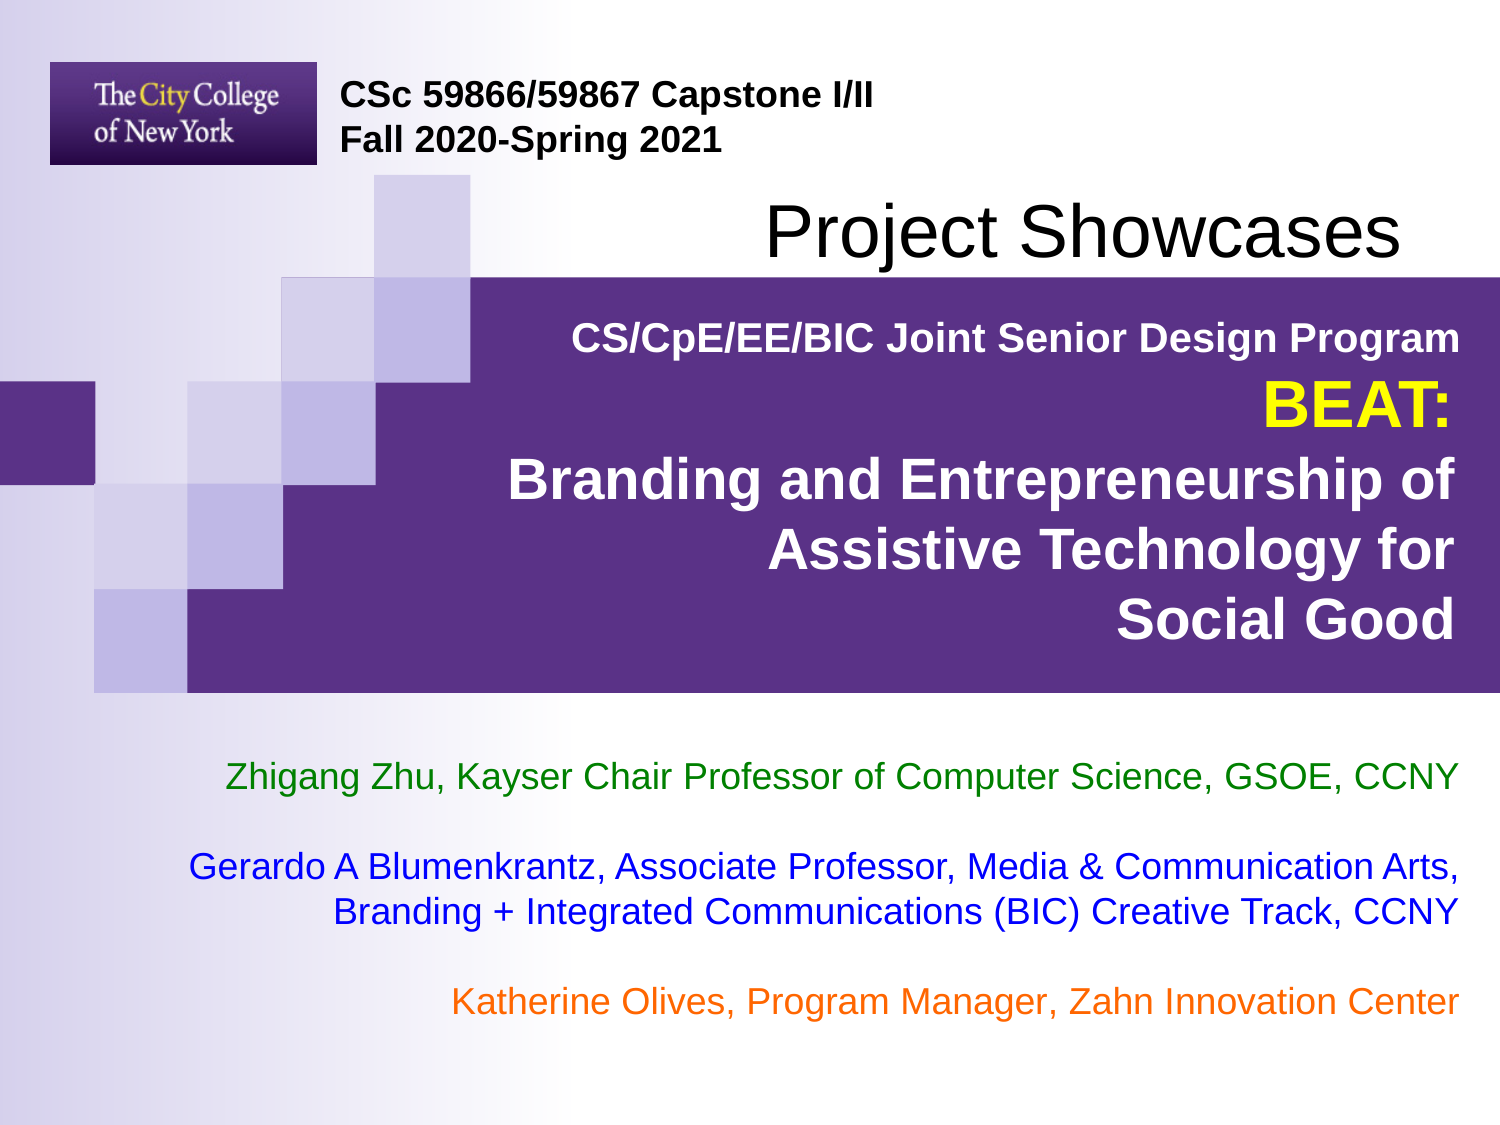

CSc 59866/59867 Capstone I/II Fall 2020-Spring 2021
Project Showcases
# CS/CpE/EE/BIC Joint Senior Design Program BEAT: Branding and Entrepreneurship of Assistive Technology for Social Good

Zhigang Zhu, Kayser Chair Professor of Computer Science, GSOE, CCNY
Gerardo A Blumenkrantz, Associate Professor, Media & Communication Arts, Branding + Integrated Communications (BIC) Creative Track, CCNY
Katherine Olives, Program Manager, Zahn Innovation Center